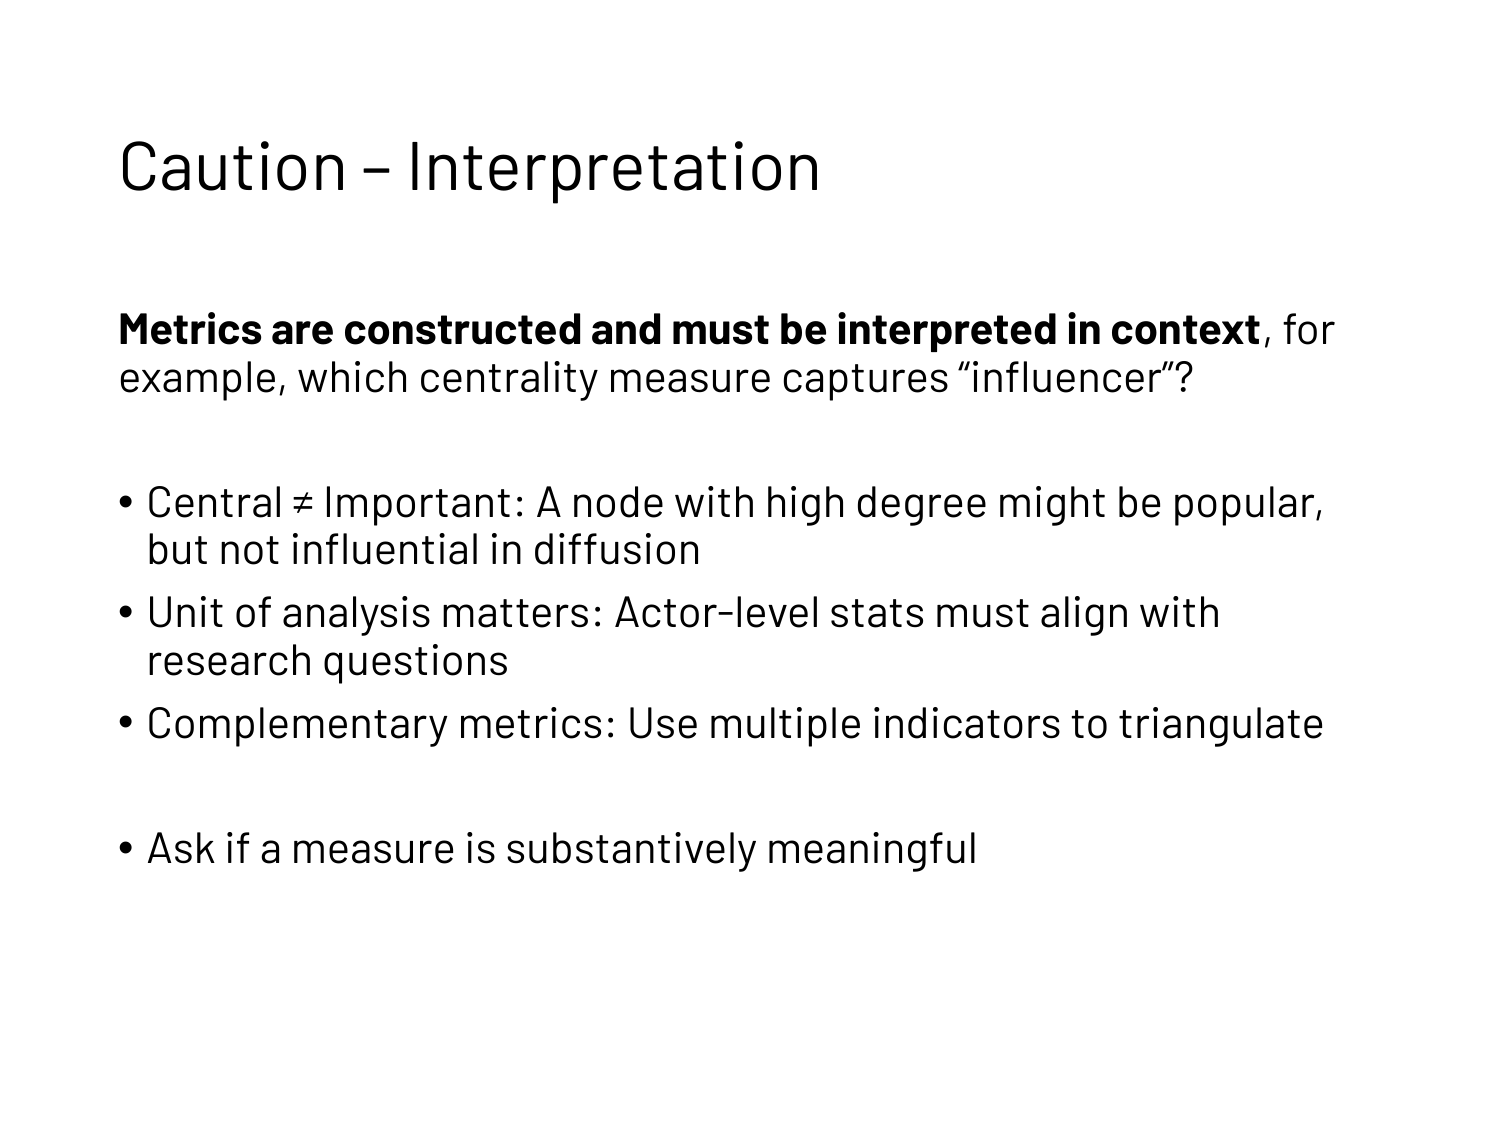

# Caution – Interpretation
Metrics are constructed and must be interpreted in context, for example, which centrality measure captures “influencer”?

Central ≠ Important: A node with high degree might be popular, but not influential in diffusion
Unit of analysis matters: Actor-level stats must align with research questions
Complementary metrics: Use multiple indicators to triangulate

Ask if a measure is substantively meaningful